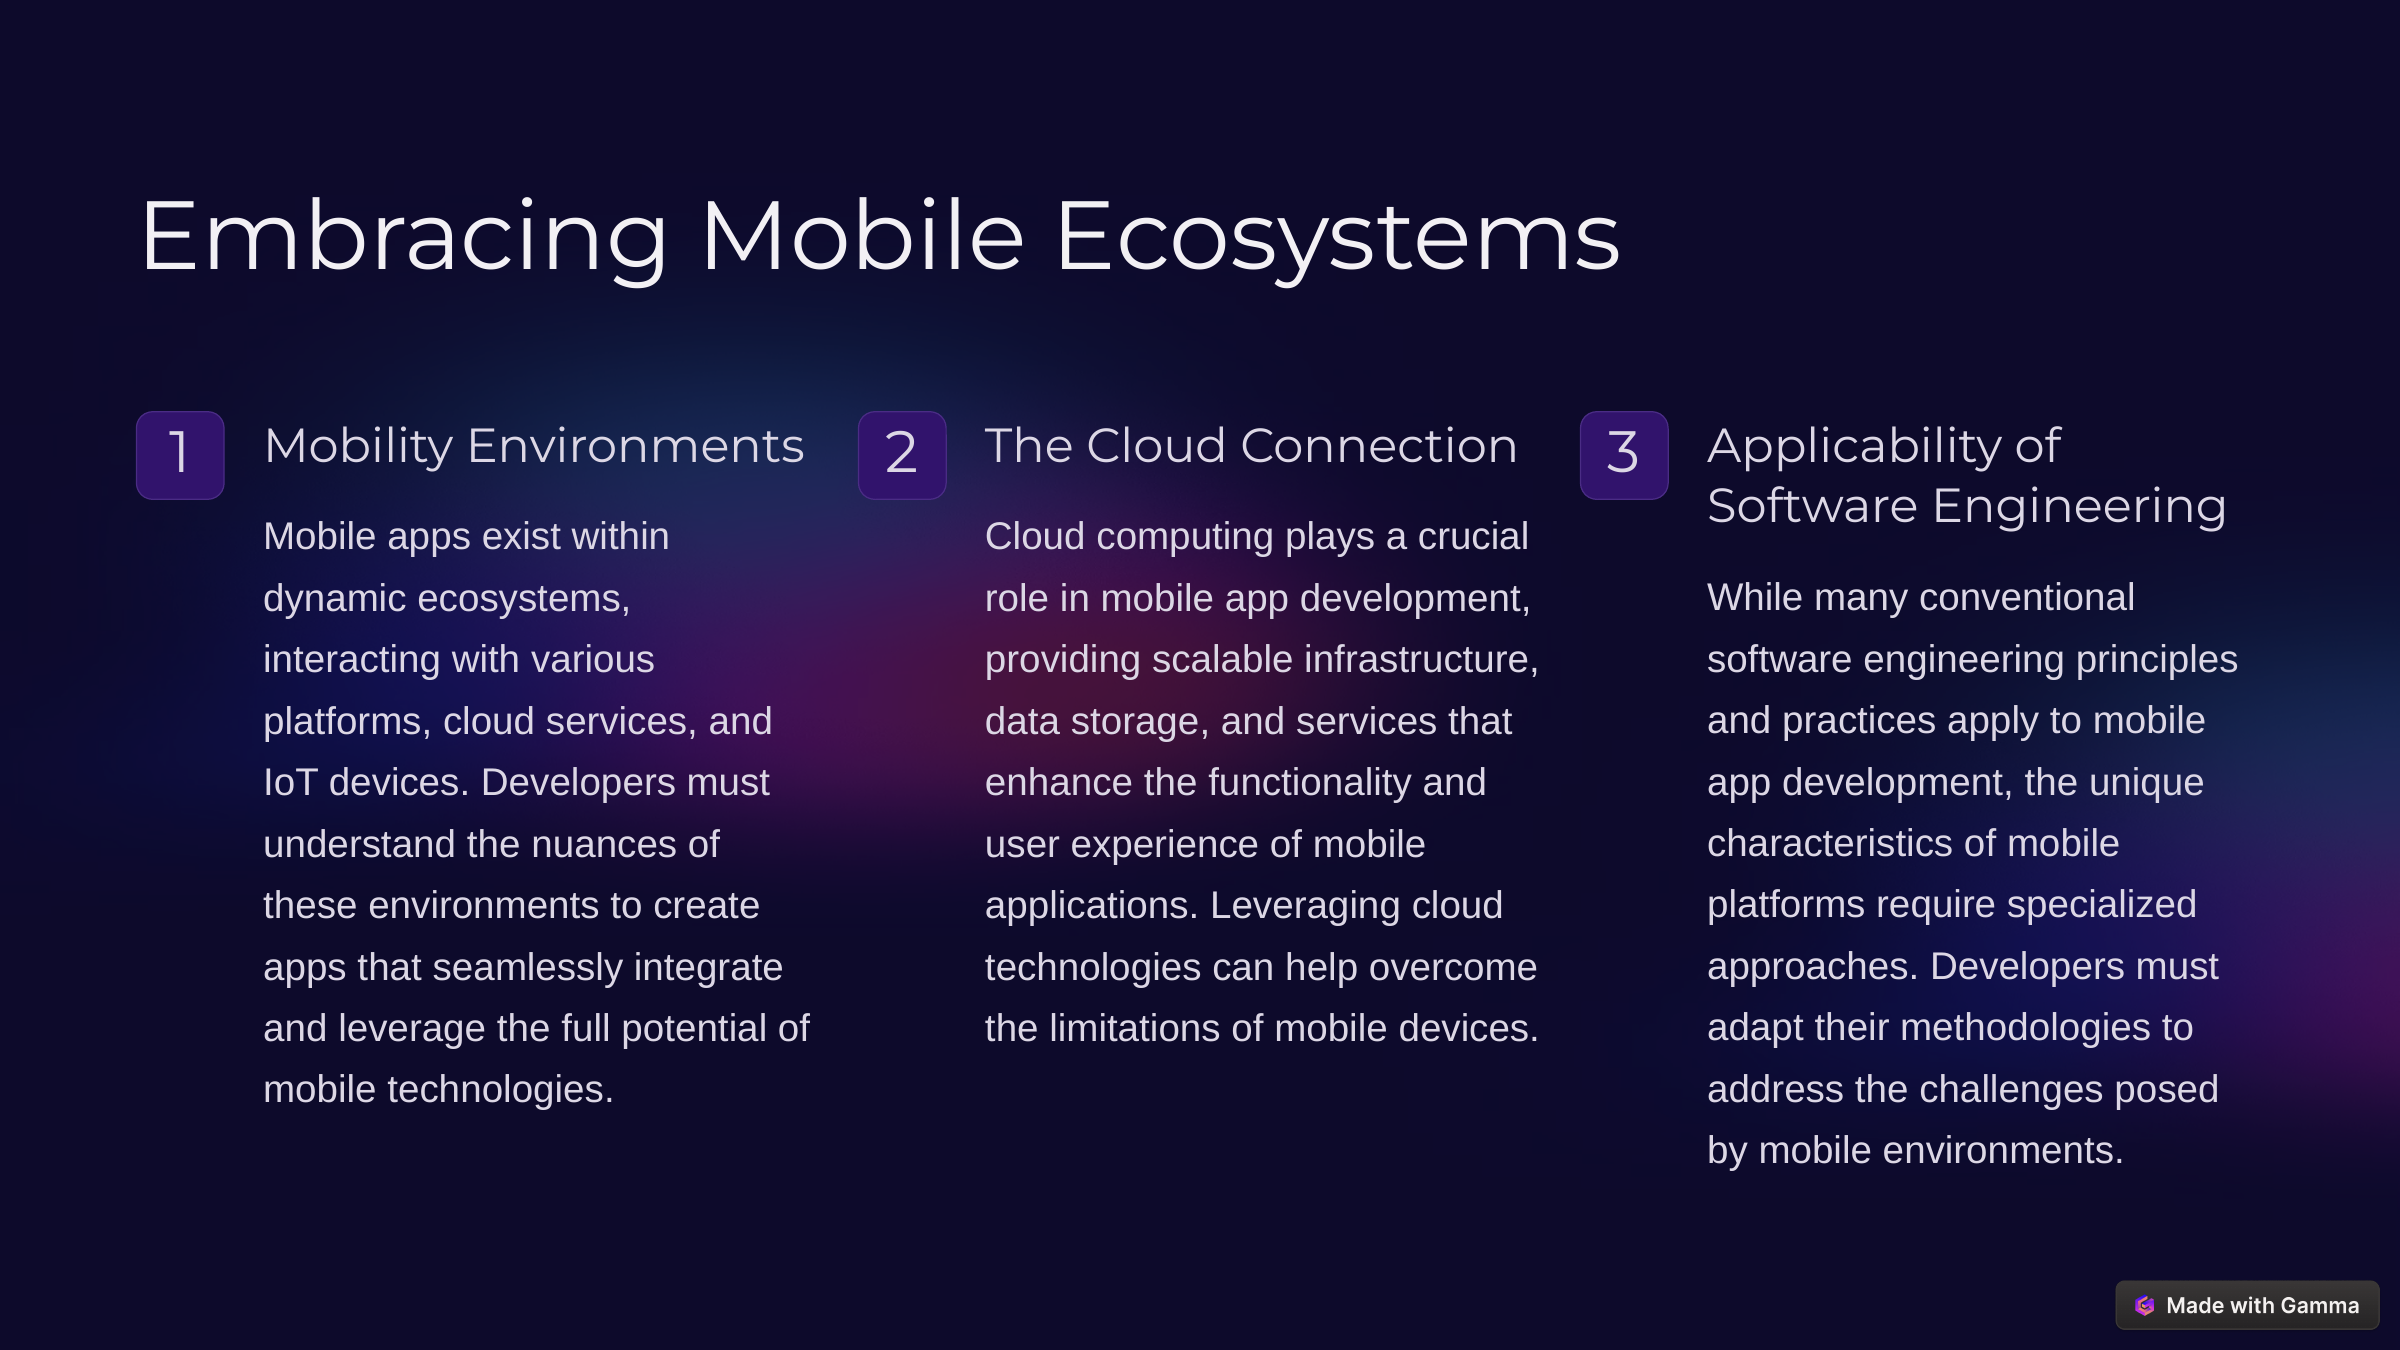

Embracing Mobile Ecosystems

Mobility Environments

The Cloud Connection

Applicability of Software Engineering
1
2
3
Mobile apps exist within dynamic ecosystems, interacting with various platforms, cloud services, and IoT devices. Developers must understand the nuances of these environments to create apps that seamlessly integrate and leverage the full potential of mobile technologies.
Cloud computing plays a crucial role in mobile app development, providing scalable infrastructure, data storage, and services that enhance the functionality and user experience of mobile applications. Leveraging cloud technologies can help overcome the limitations of mobile devices.
While many conventional software engineering principles and practices apply to mobile app development, the unique characteristics of mobile platforms require specialized approaches. Developers must adapt their methodologies to address the challenges posed by mobile environments.